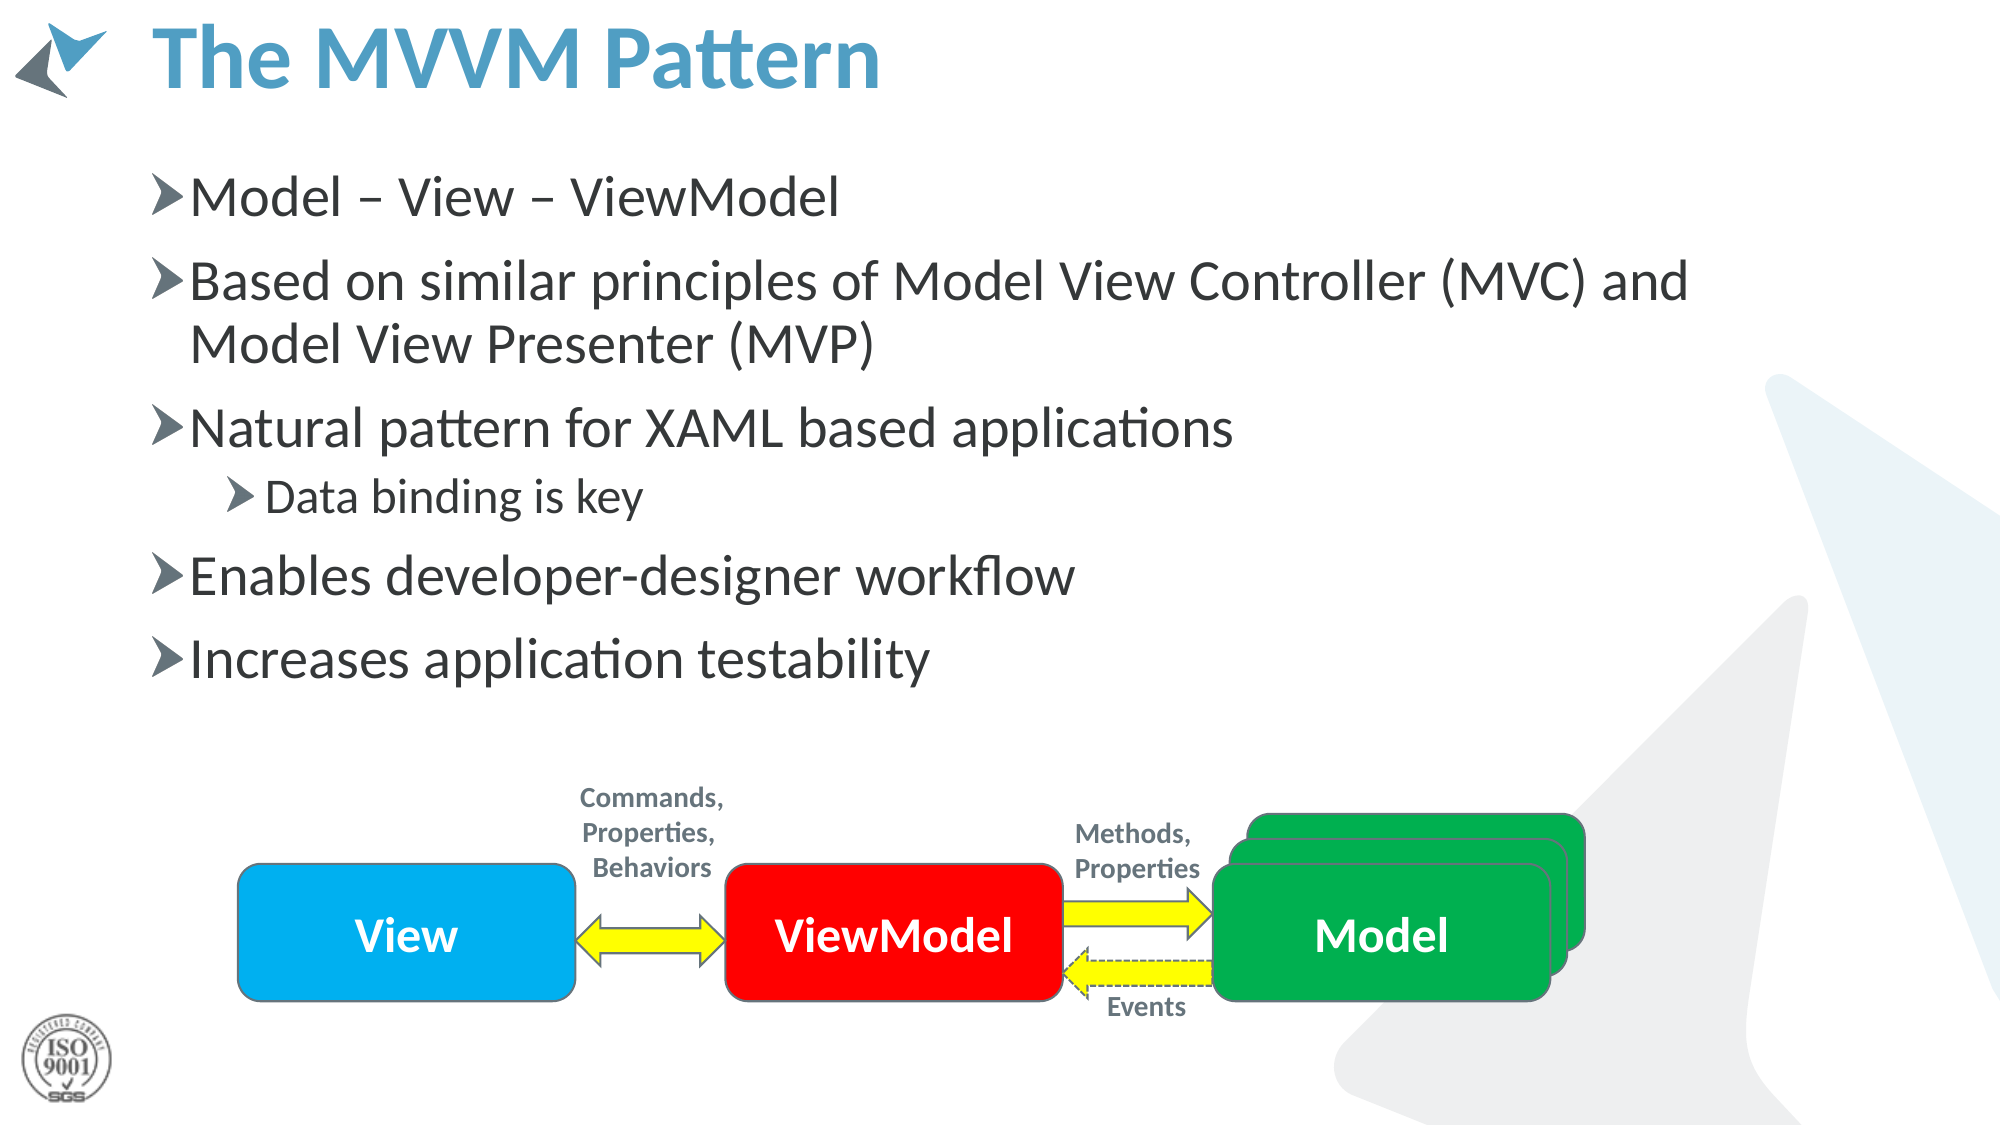

# The MVVM Pattern
Model – View – ViewModel
Based on similar principles of Model View Controller (MVC) and Model View Presenter (MVP)
Natural pattern for XAML based applications
Data binding is key
Enables developer-designer workflow
Increases application testability

Commands,
Properties,
Behaviors
Methods,
Properties
Model
Model
View
ViewModel
Model

Events